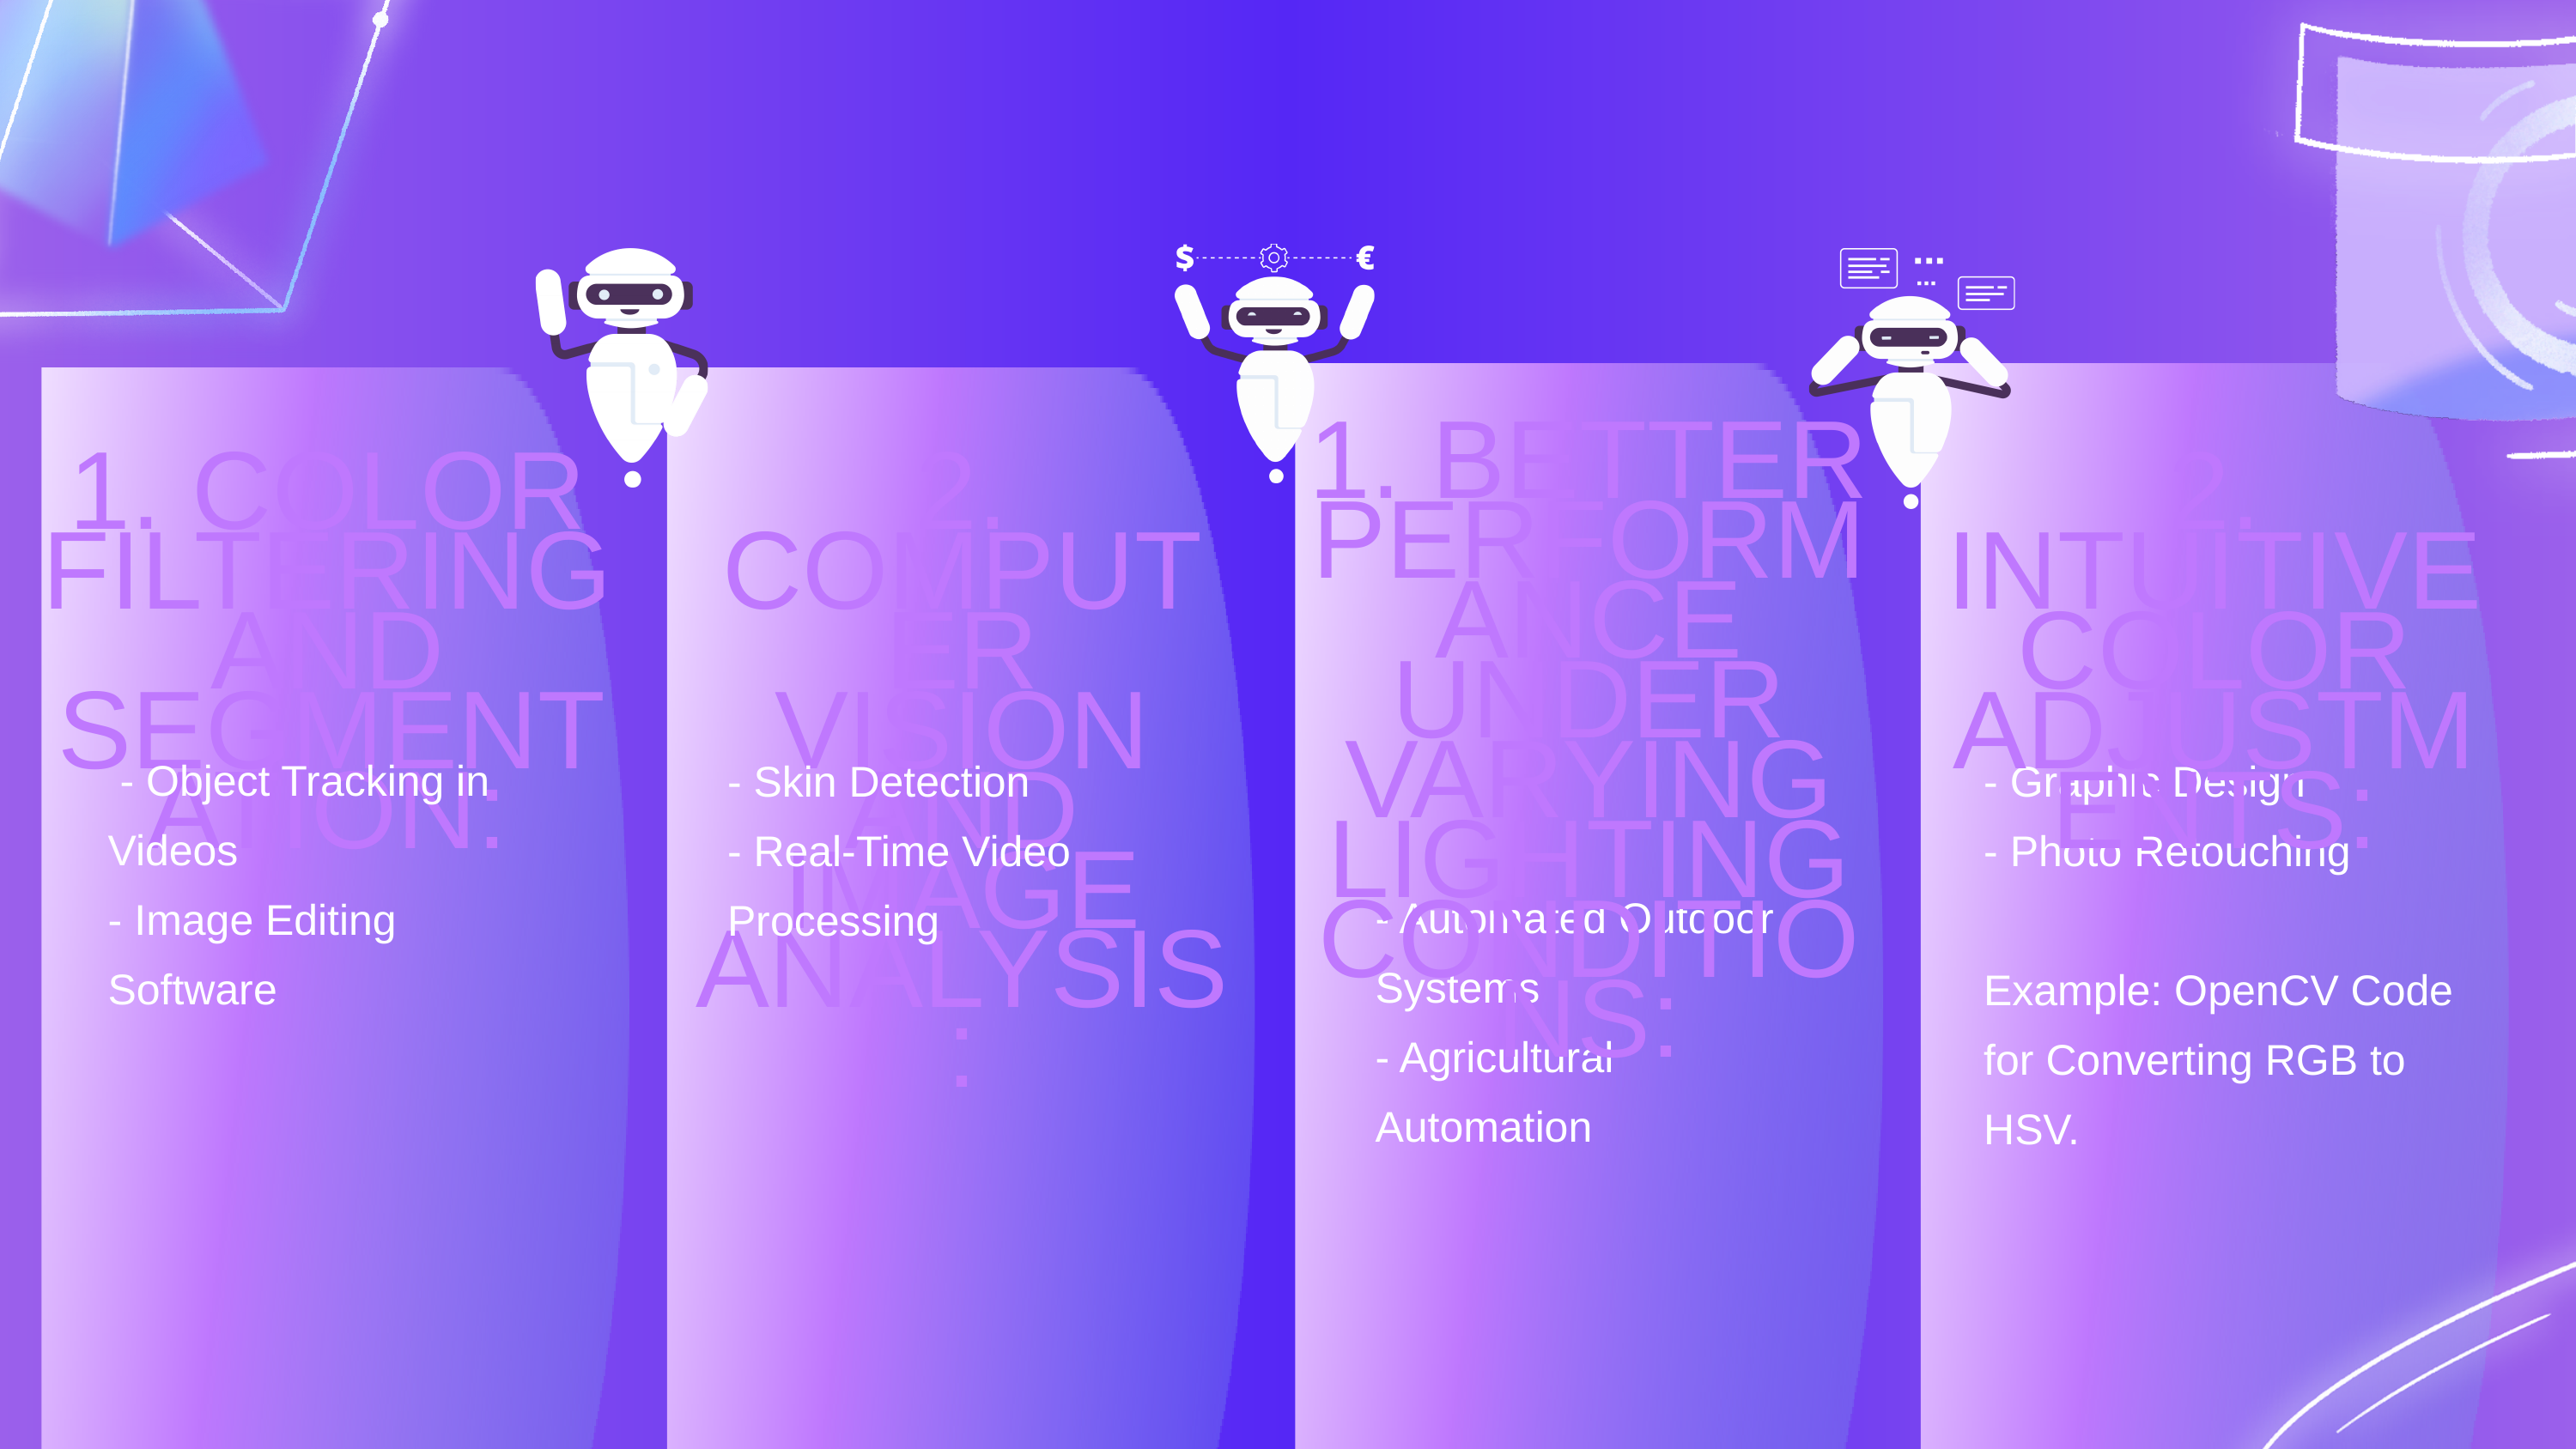

1. BETTER PERFORMANCE UNDER VARYING LIGHTING CONDITIONS:
1. COLOR FILTERING AND SEGMENTATION:
2. COMPUTER VISION AND IMAGE ANALYSIS:
2. INTUITIVE COLOR ADJUSTMENTS:

 - Object Tracking in Videos
- Image Editing Software
- Skin Detection
- Real-Time Video Processing
- Graphic Design
- Photo Retouching

Example: OpenCV Code for Converting RGB to HSV.
- Automated Outdoor Systems
- Agricultural Automation